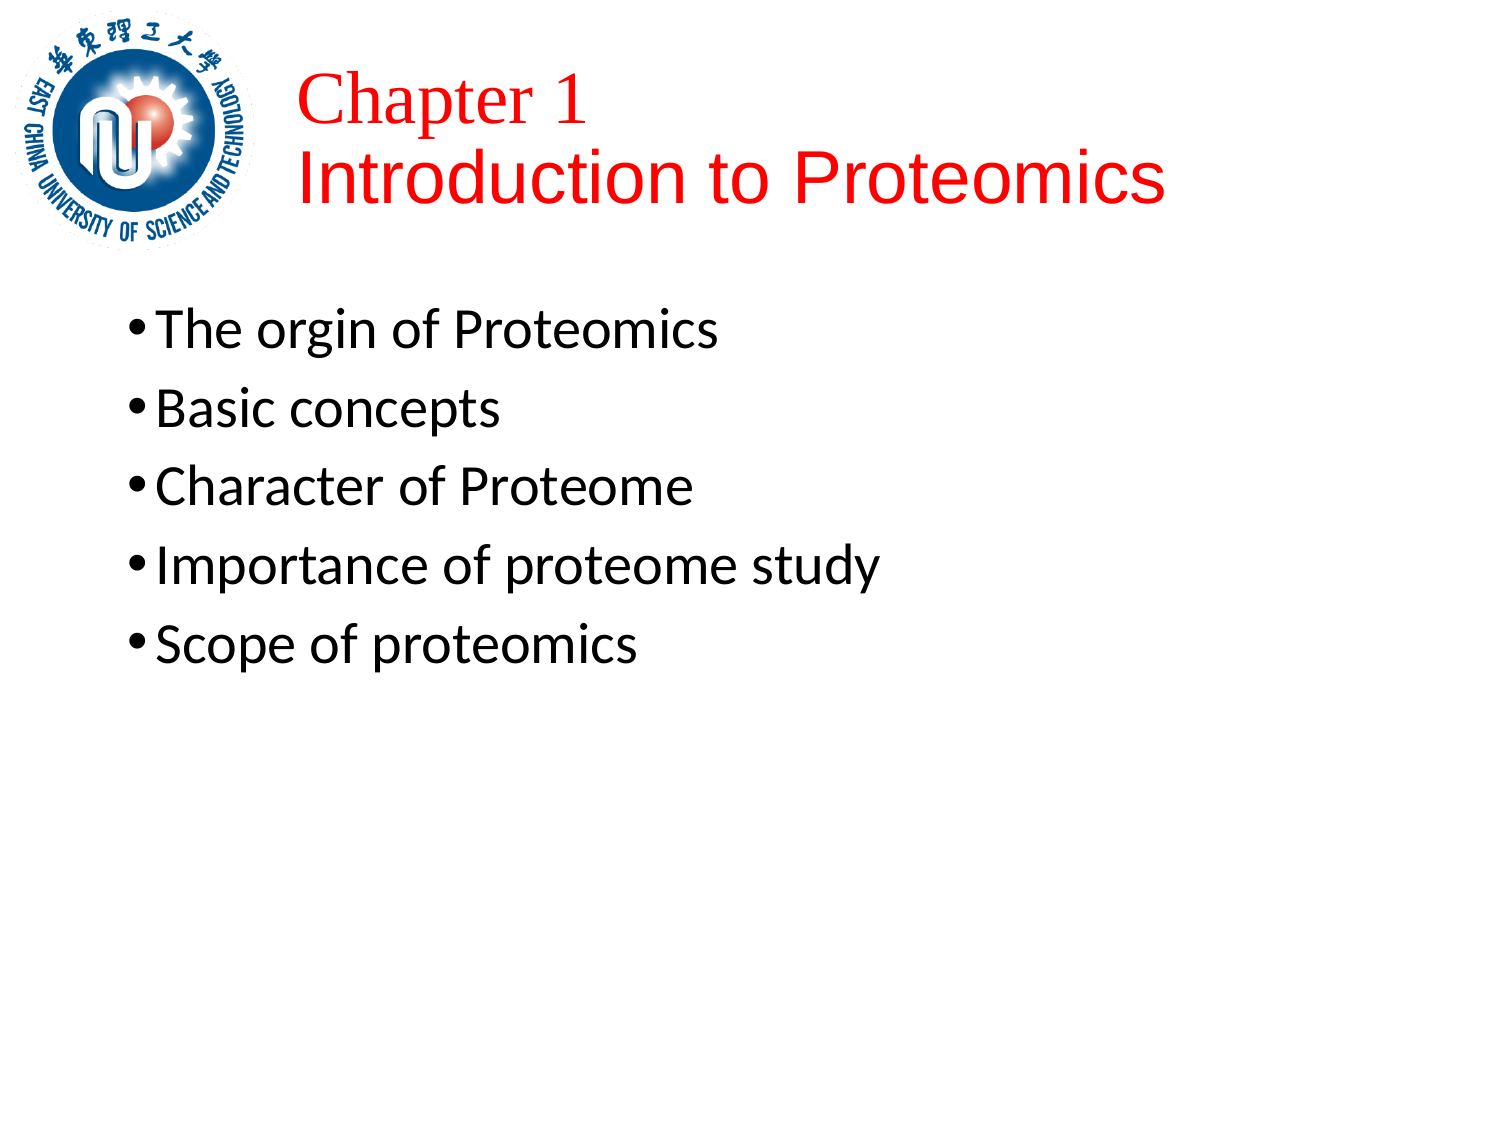

# Chapter 1 Introduction to Proteomics
The orgin of Proteomics
Basic concepts
Character of Proteome
Importance of proteome study
Scope of proteomics